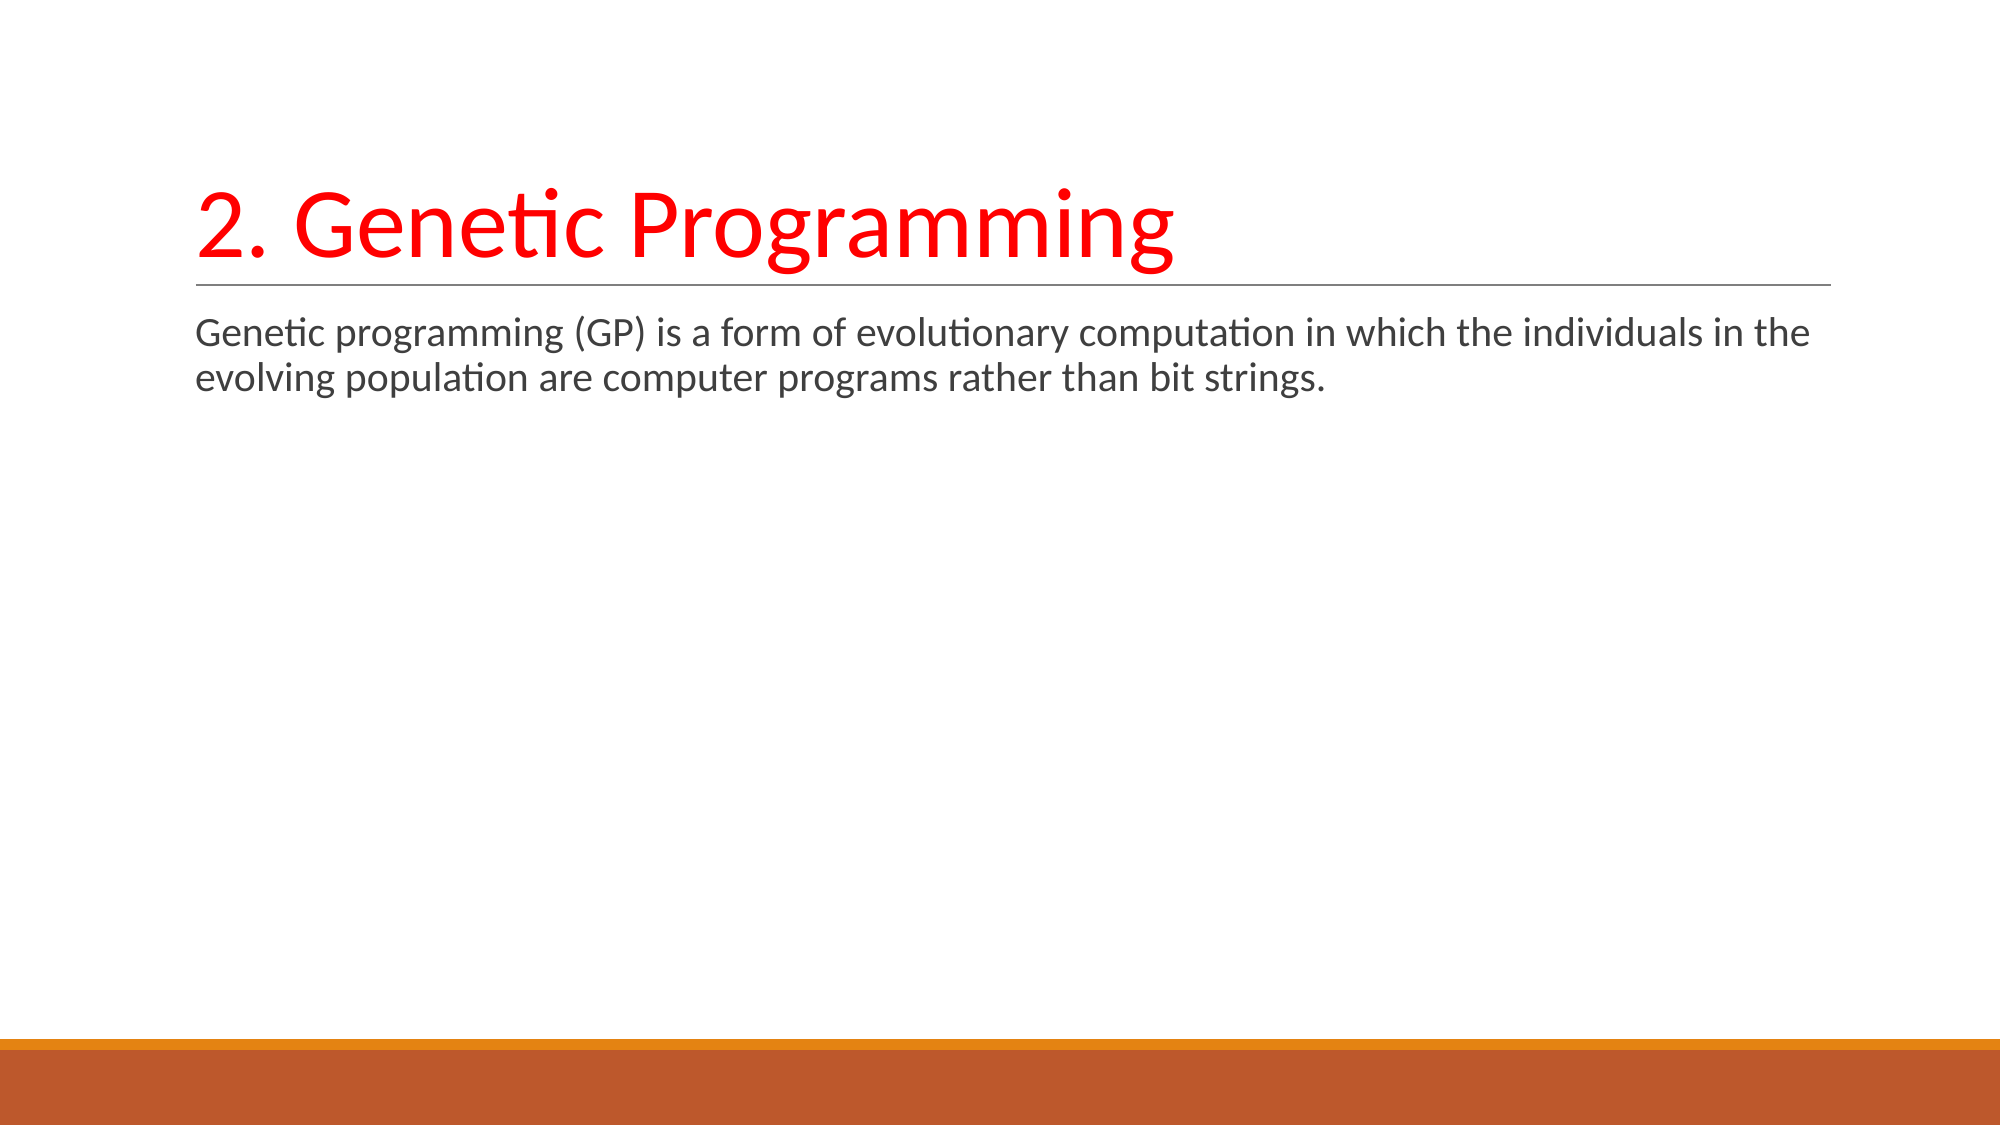

# 2. Genetic Programming
Genetic programming (GP) is a form of evolutionary computation in which the individuals in the evolving population are computer programs rather than bit strings.